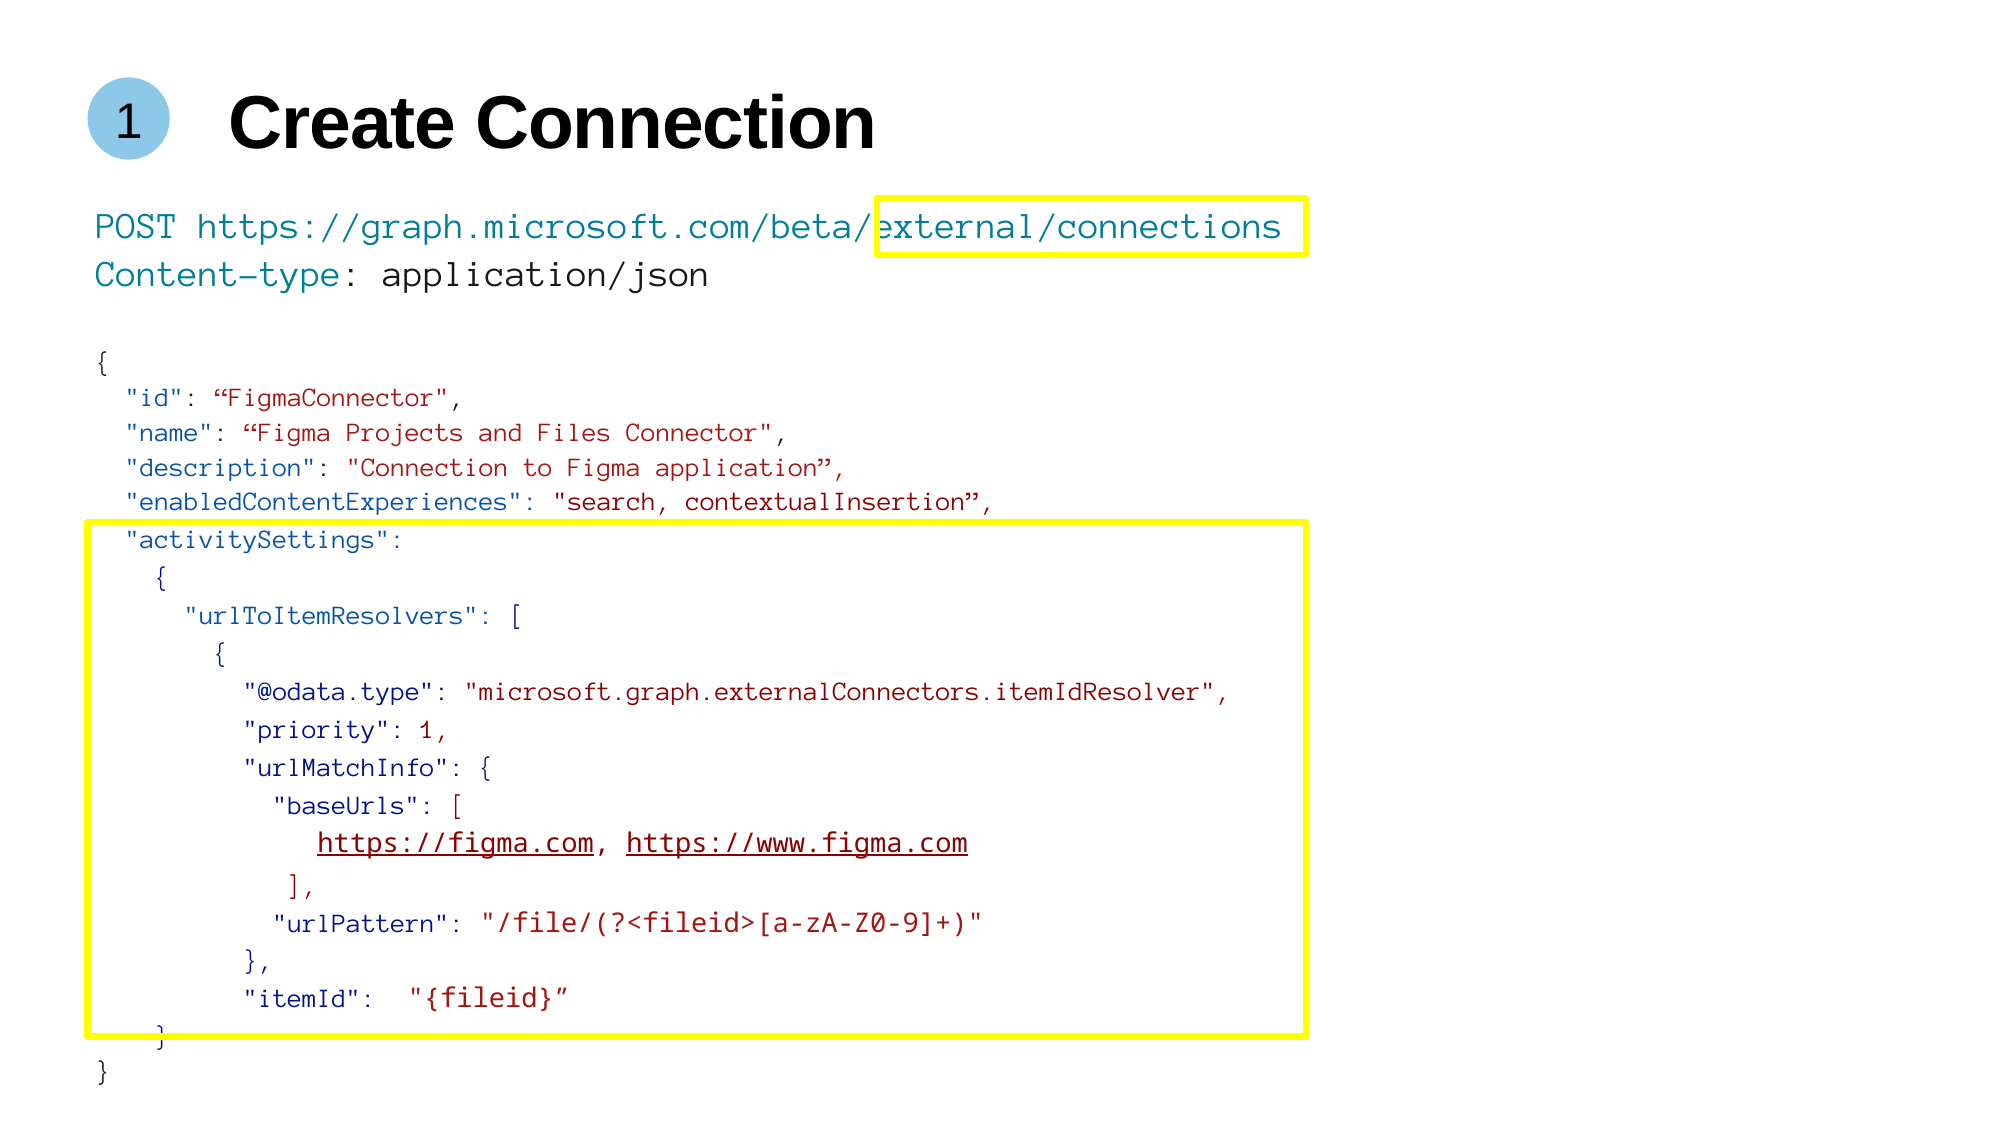

# Create Connection

1
POST https://graph.microsoft.com/beta/external/connections
Content-type: application/json

{
  "id": “FigmaConnector",
  "name": “Figma Projects and Files Connector",
  "description": "Connection to Figma application”,
  "enabledContentExperiences": "search, contextualInsertion”,
  "activitySettings":
    {
      "urlToItemResolvers": [
        {
          "@odata.type": "microsoft.graph.externalConnectors.itemIdResolver",
          "priority": 1,
          "urlMatchInfo": {
            "baseUrls": [
               https://figma.com, https://www.figma.com
             ],
            "urlPattern": "/file/(?<fileid>[a-zA-Z0-9]+)"
          },
          "itemId":  "{fileid}”
    }
}